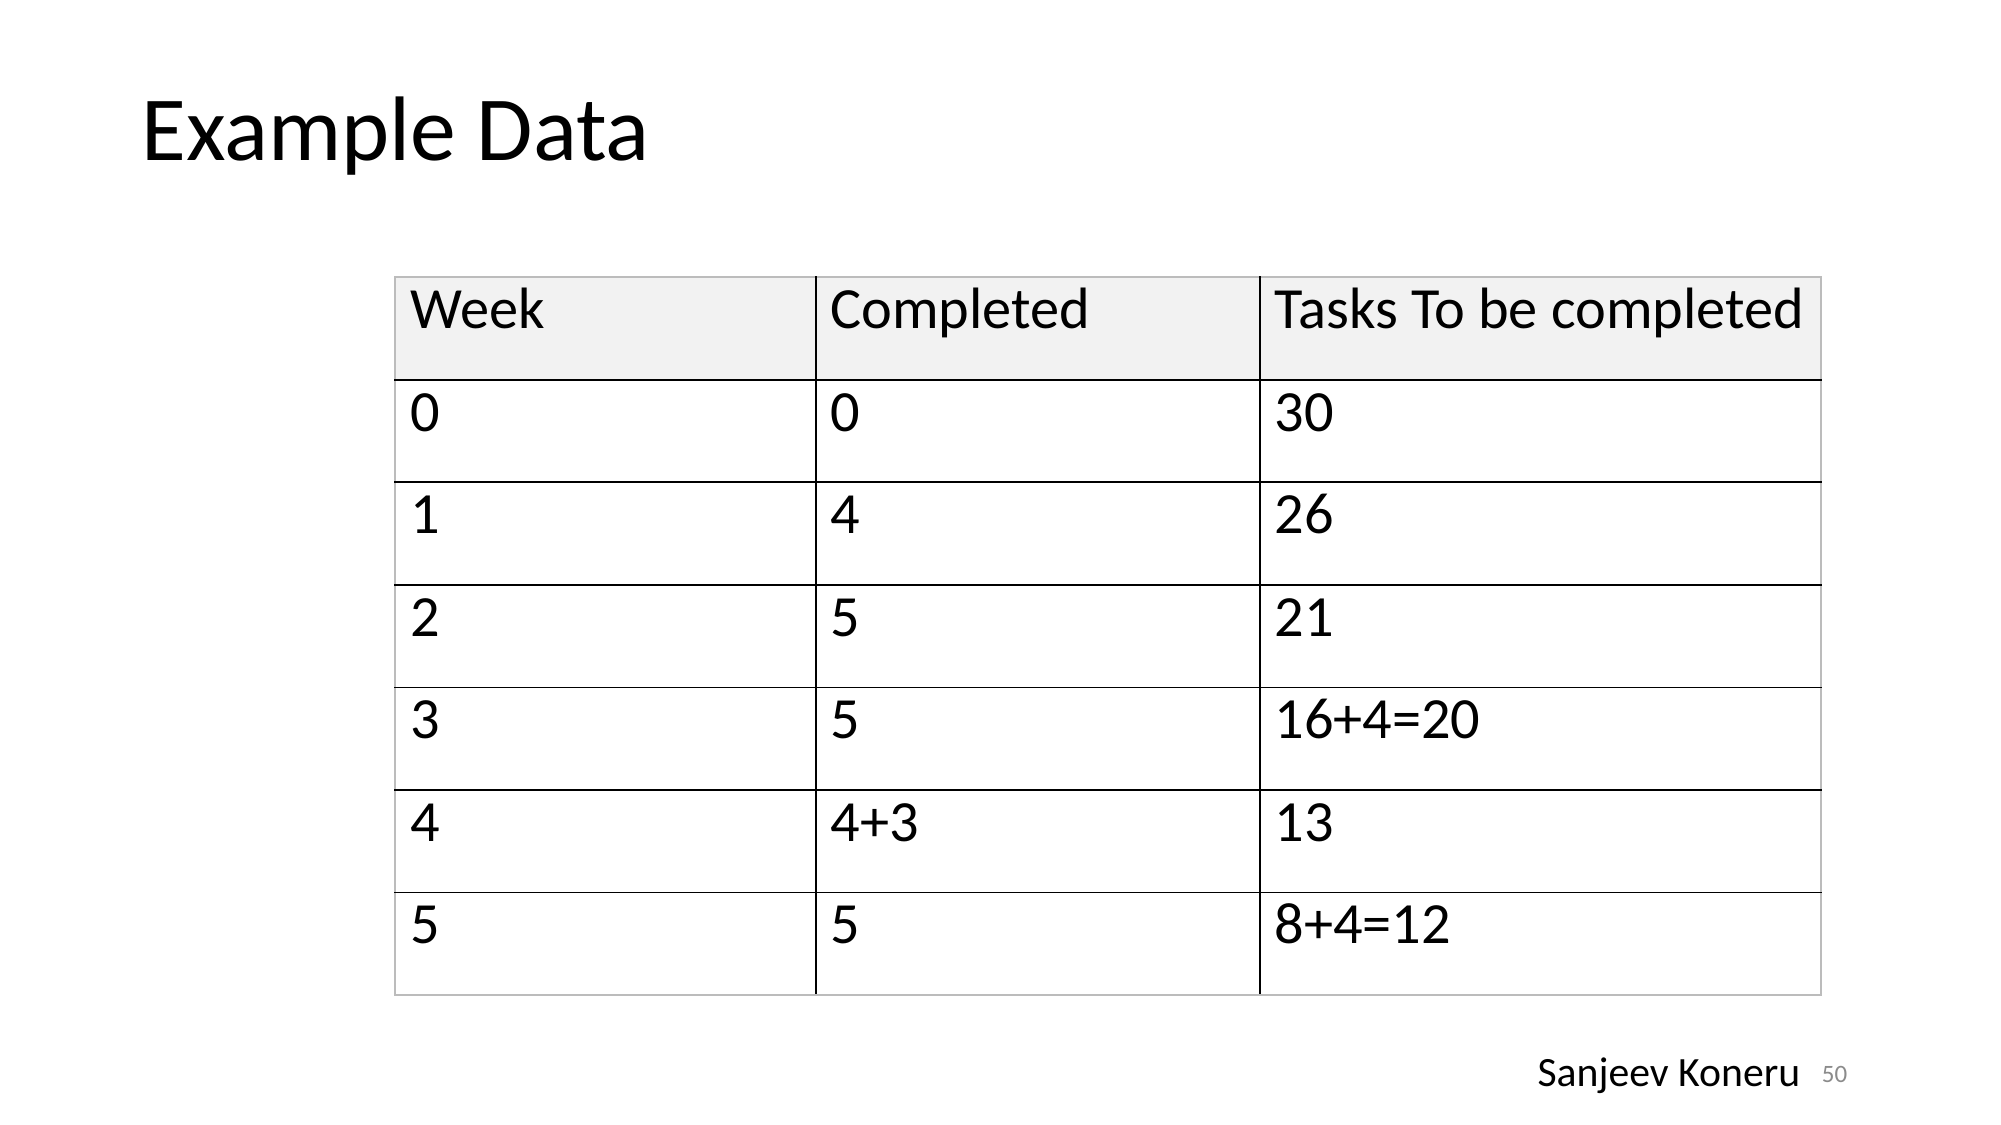

# Example Data
| Week | Completed | Tasks To be completed |
| --- | --- | --- |
| 0 | 0 | 30 |
| 1 | 4 | 26 |
| 2 | 5 | 21 |
| 3 | 5 | 16+4=20 |
| 4 | 4+3 | 13 |
| 5 | 5 | 8+4=12 |

Sanjeev Koneru
50